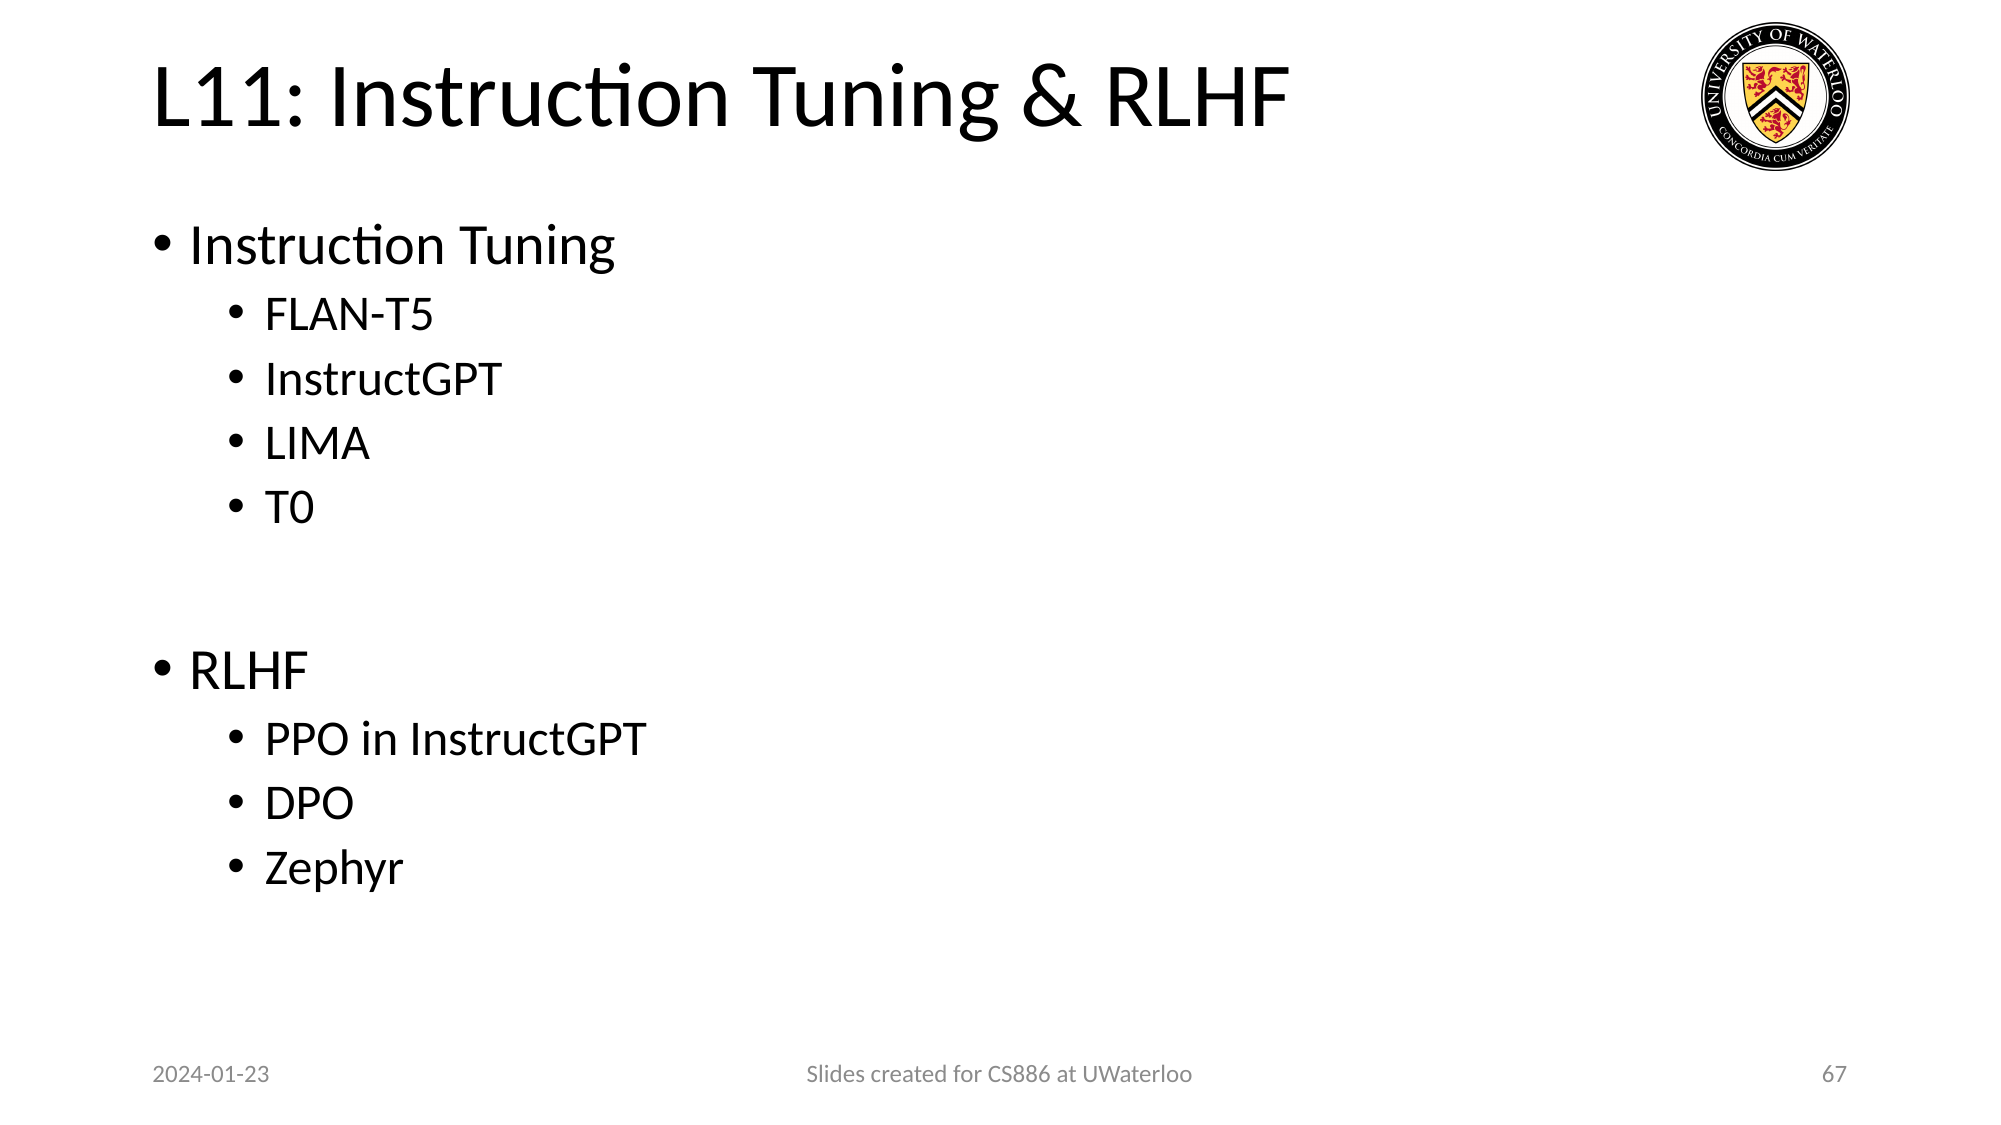

# L11: Instruction Tuning & RLHF
Instruction Tuning
FLAN-T5
InstructGPT
LIMA
T0

RLHF
PPO in InstructGPT
DPO
Zephyr
2024-01-23
Slides created for CS886 at UWaterloo
67